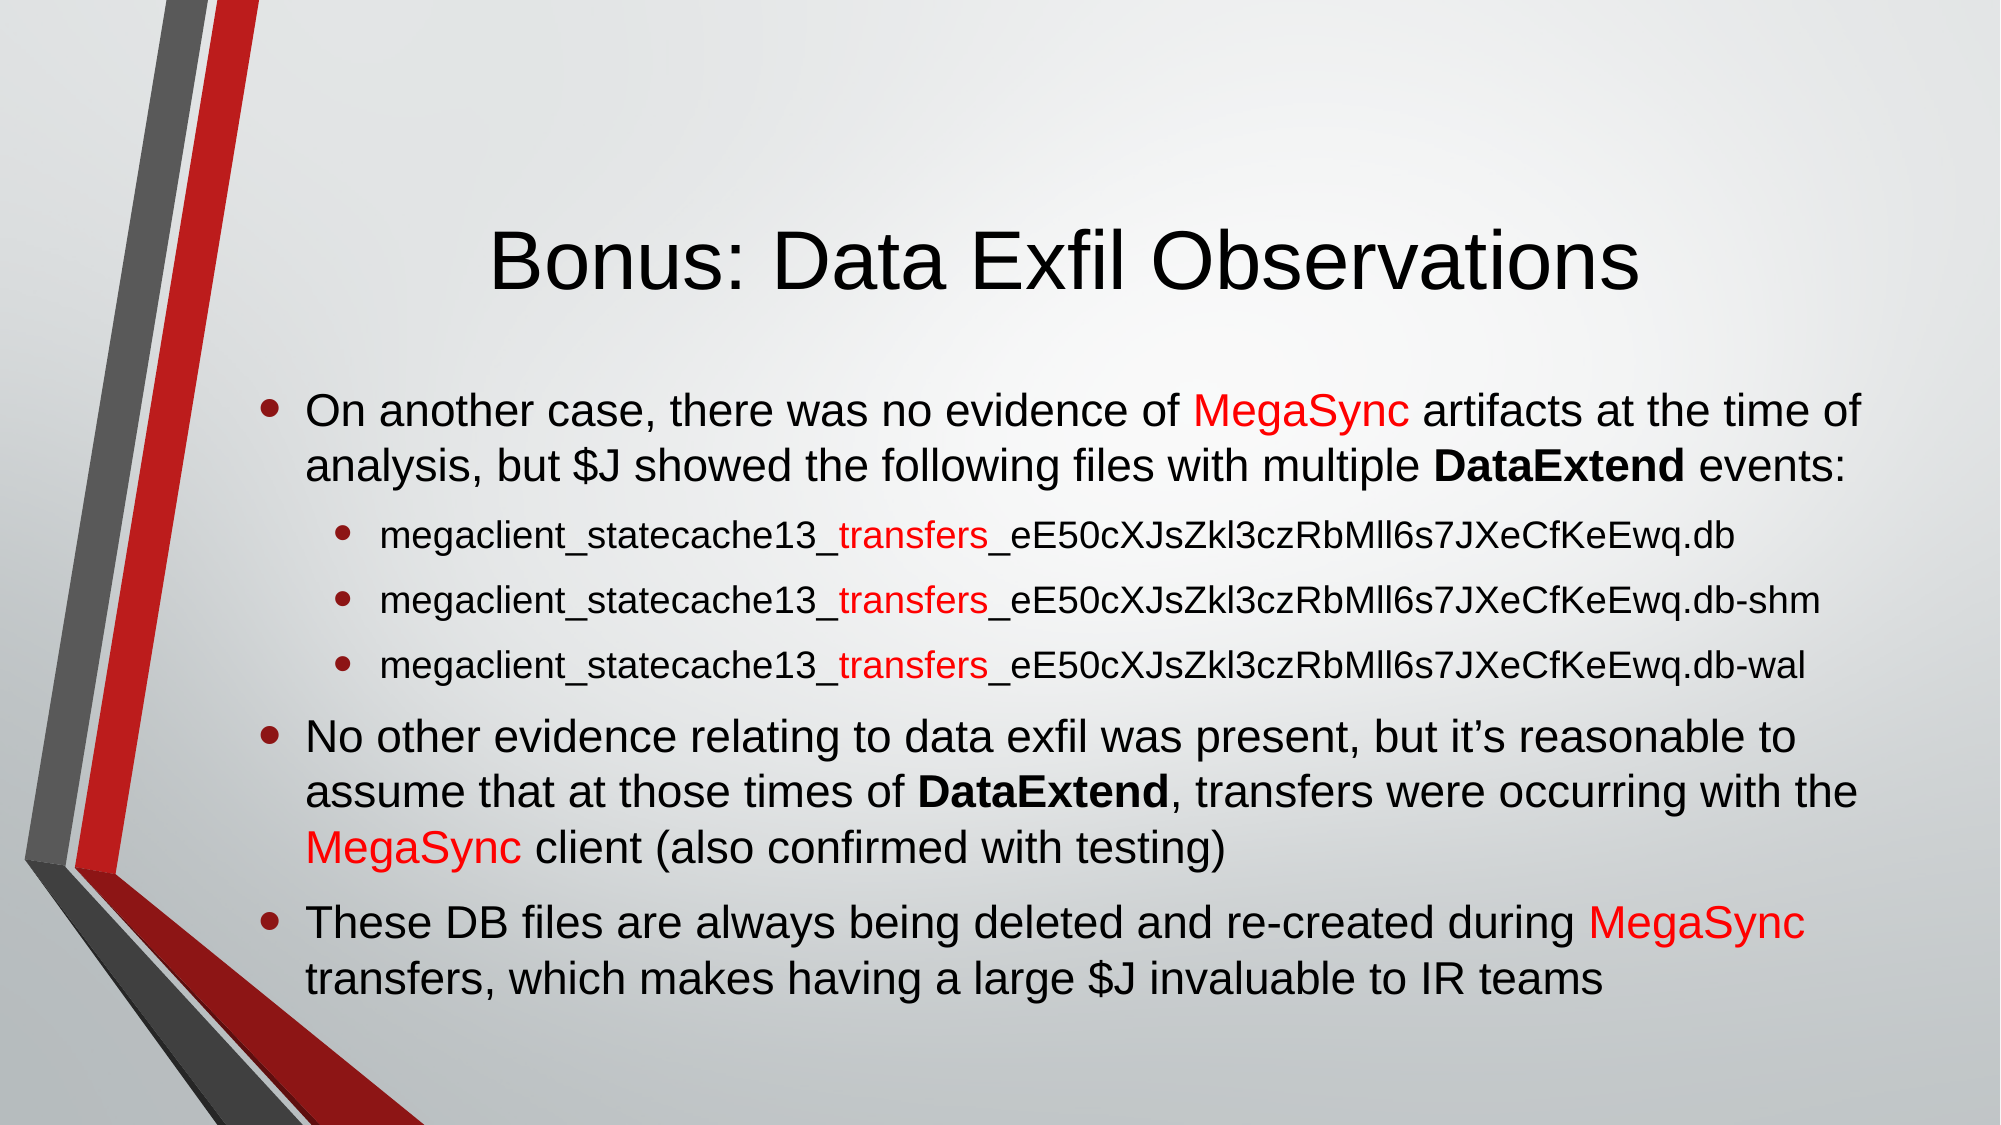

# Bonus: Data Exfil Observations
On another case, there was no evidence of MegaSync artifacts at the time of analysis, but $J showed the following files with multiple DataExtend events:
megaclient_statecache13_transfers_eE50cXJsZkl3czRbMll6s7JXeCfKeEwq.db
megaclient_statecache13_transfers_eE50cXJsZkl3czRbMll6s7JXeCfKeEwq.db-shm
megaclient_statecache13_transfers_eE50cXJsZkl3czRbMll6s7JXeCfKeEwq.db-wal
No other evidence relating to data exfil was present, but it’s reasonable to assume that at those times of DataExtend, transfers were occurring with the MegaSync client (also confirmed with testing)
These DB files are always being deleted and re-created during MegaSync transfers, which makes having a large $J invaluable to IR teams